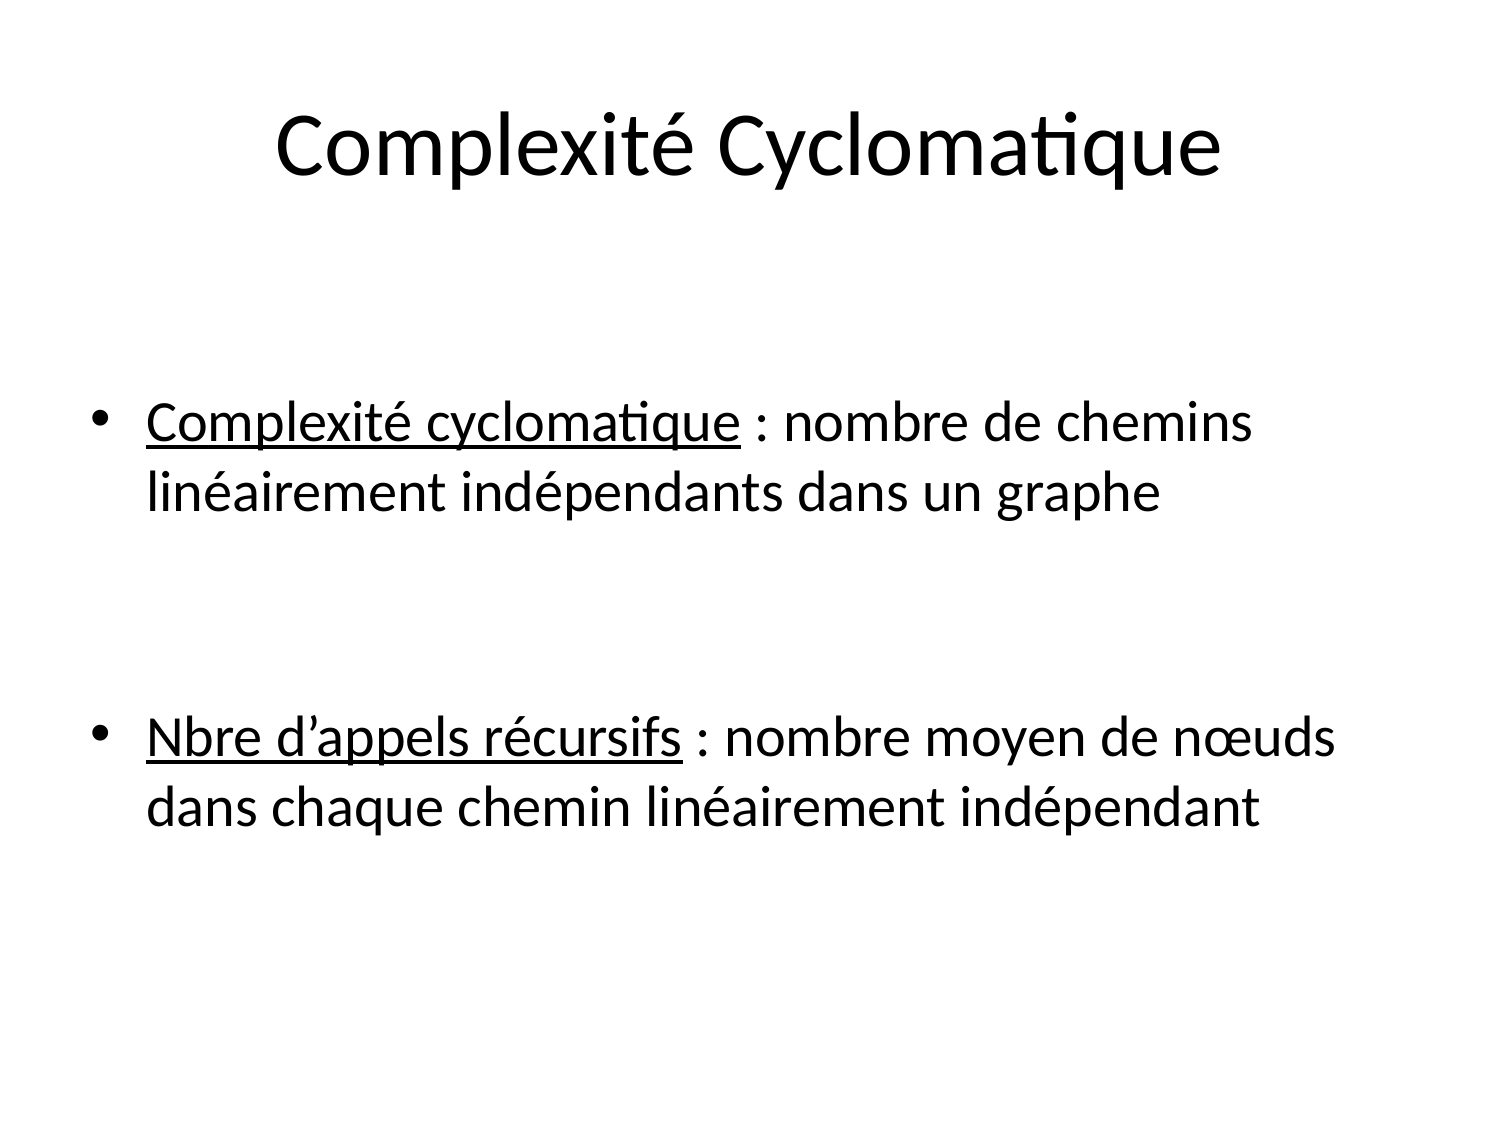

# Complexité Cyclomatique
Complexité cyclomatique : nombre de chemins linéairement indépendants dans un graphe

Nbre d’appels récursifs : nombre moyen de nœuds dans chaque chemin linéairement indépendant